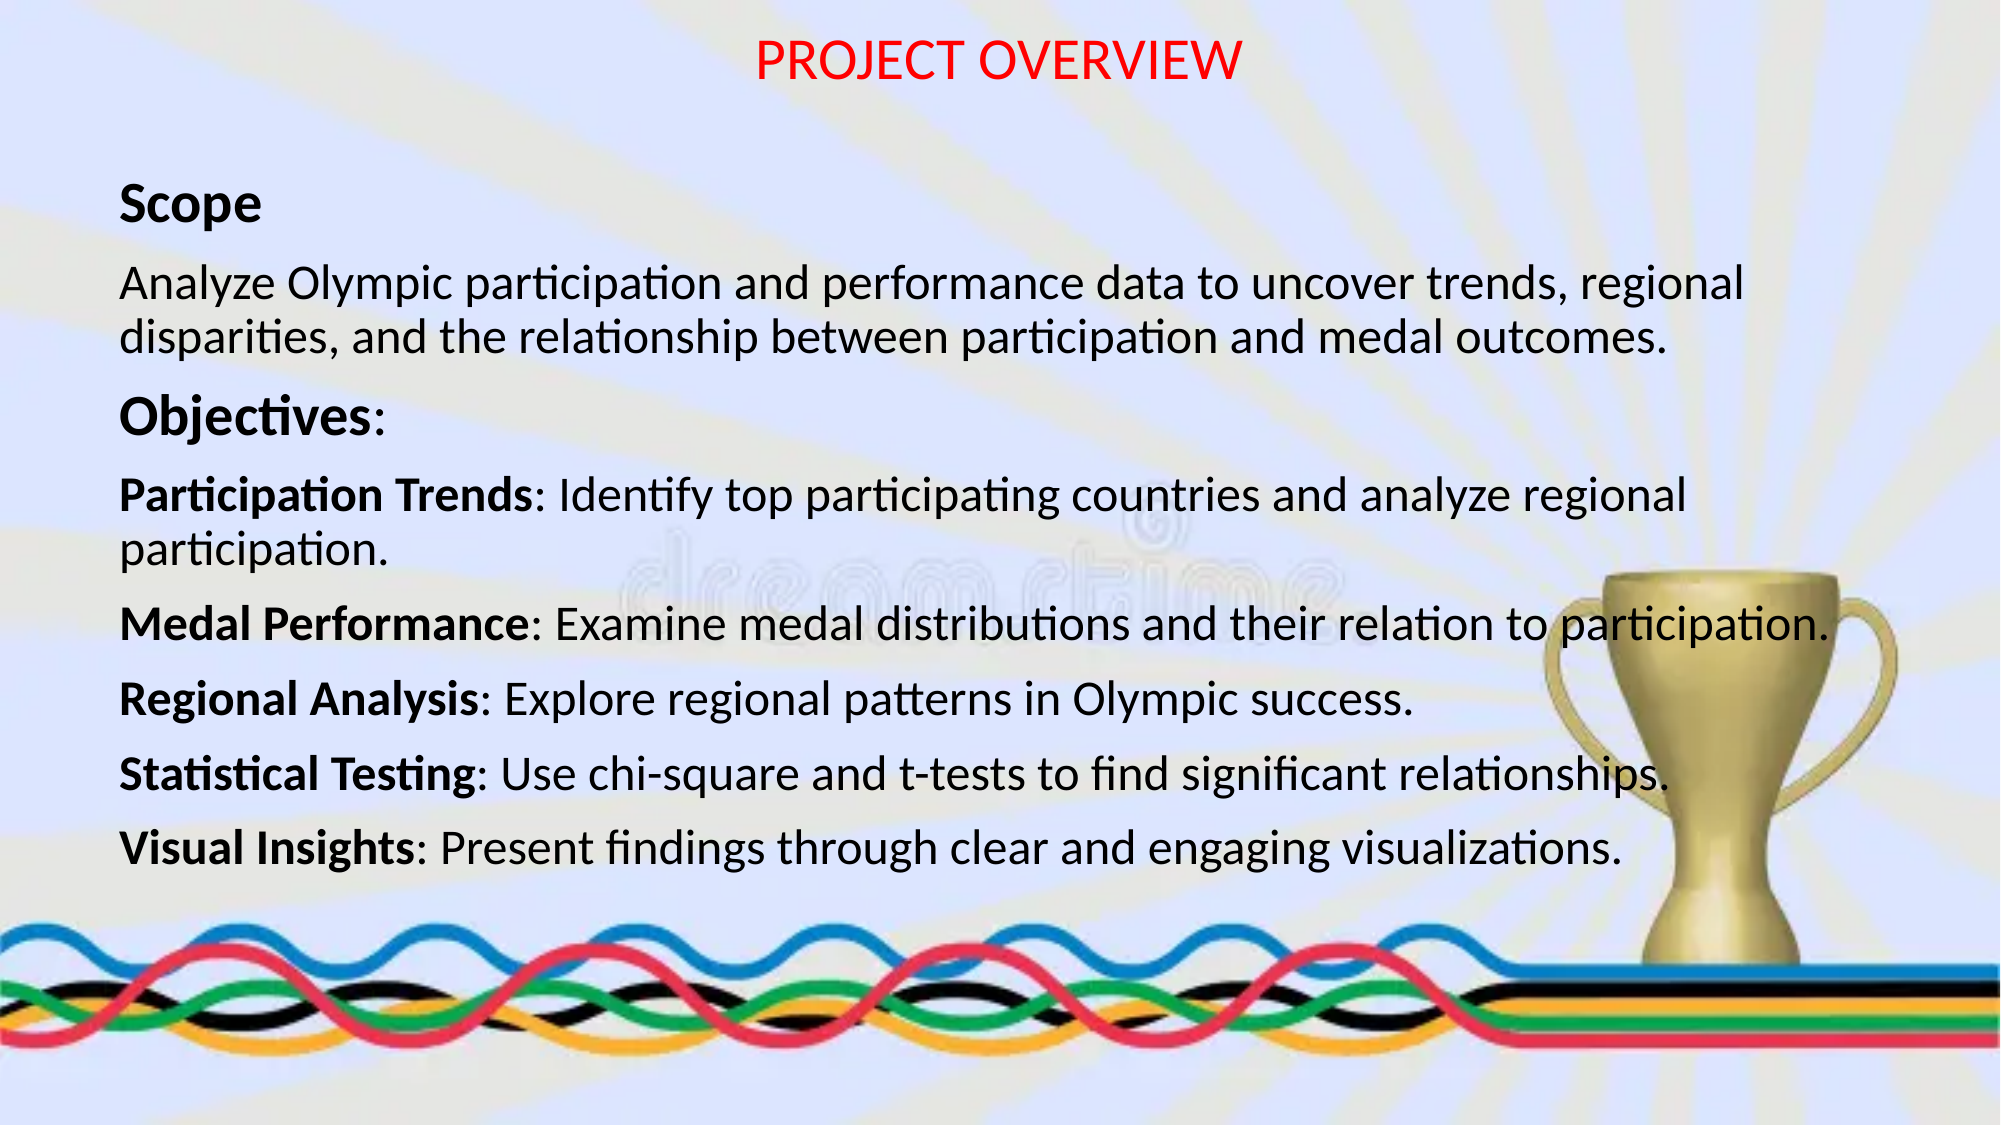

# PROJECT OVERVIEW
Scope
Analyze Olympic participation and performance data to uncover trends, regional disparities, and the relationship between participation and medal outcomes.
Objectives:
Participation Trends: Identify top participating countries and analyze regional participation.
Medal Performance: Examine medal distributions and their relation to participation.
Regional Analysis: Explore regional patterns in Olympic success.
Statistical Testing: Use chi-square and t-tests to find significant relationships.
Visual Insights: Present findings through clear and engaging visualizations.